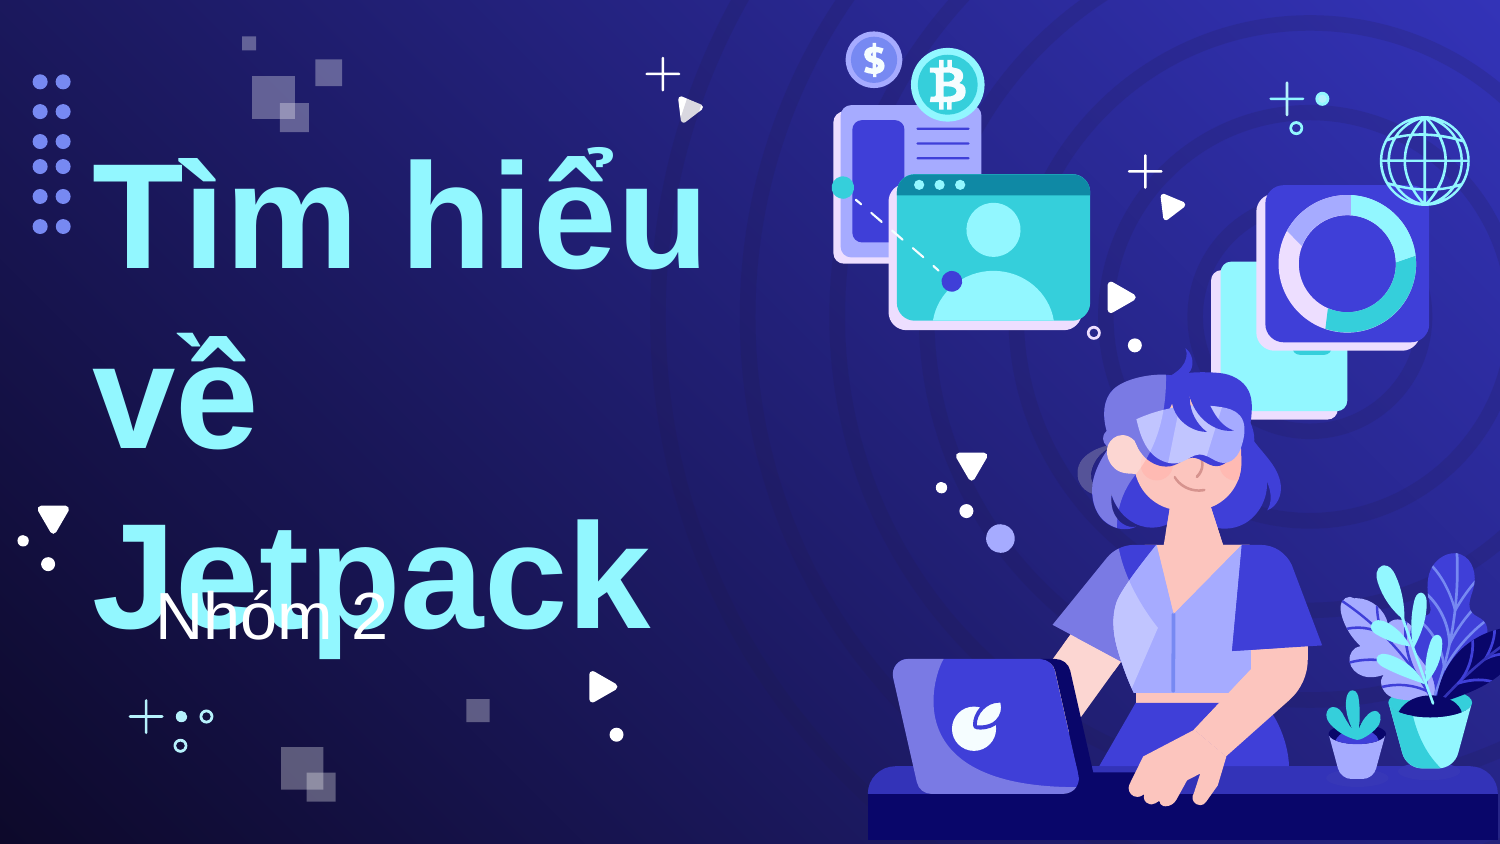

# Tìm hiểu về Jetpack
Nhóm 2